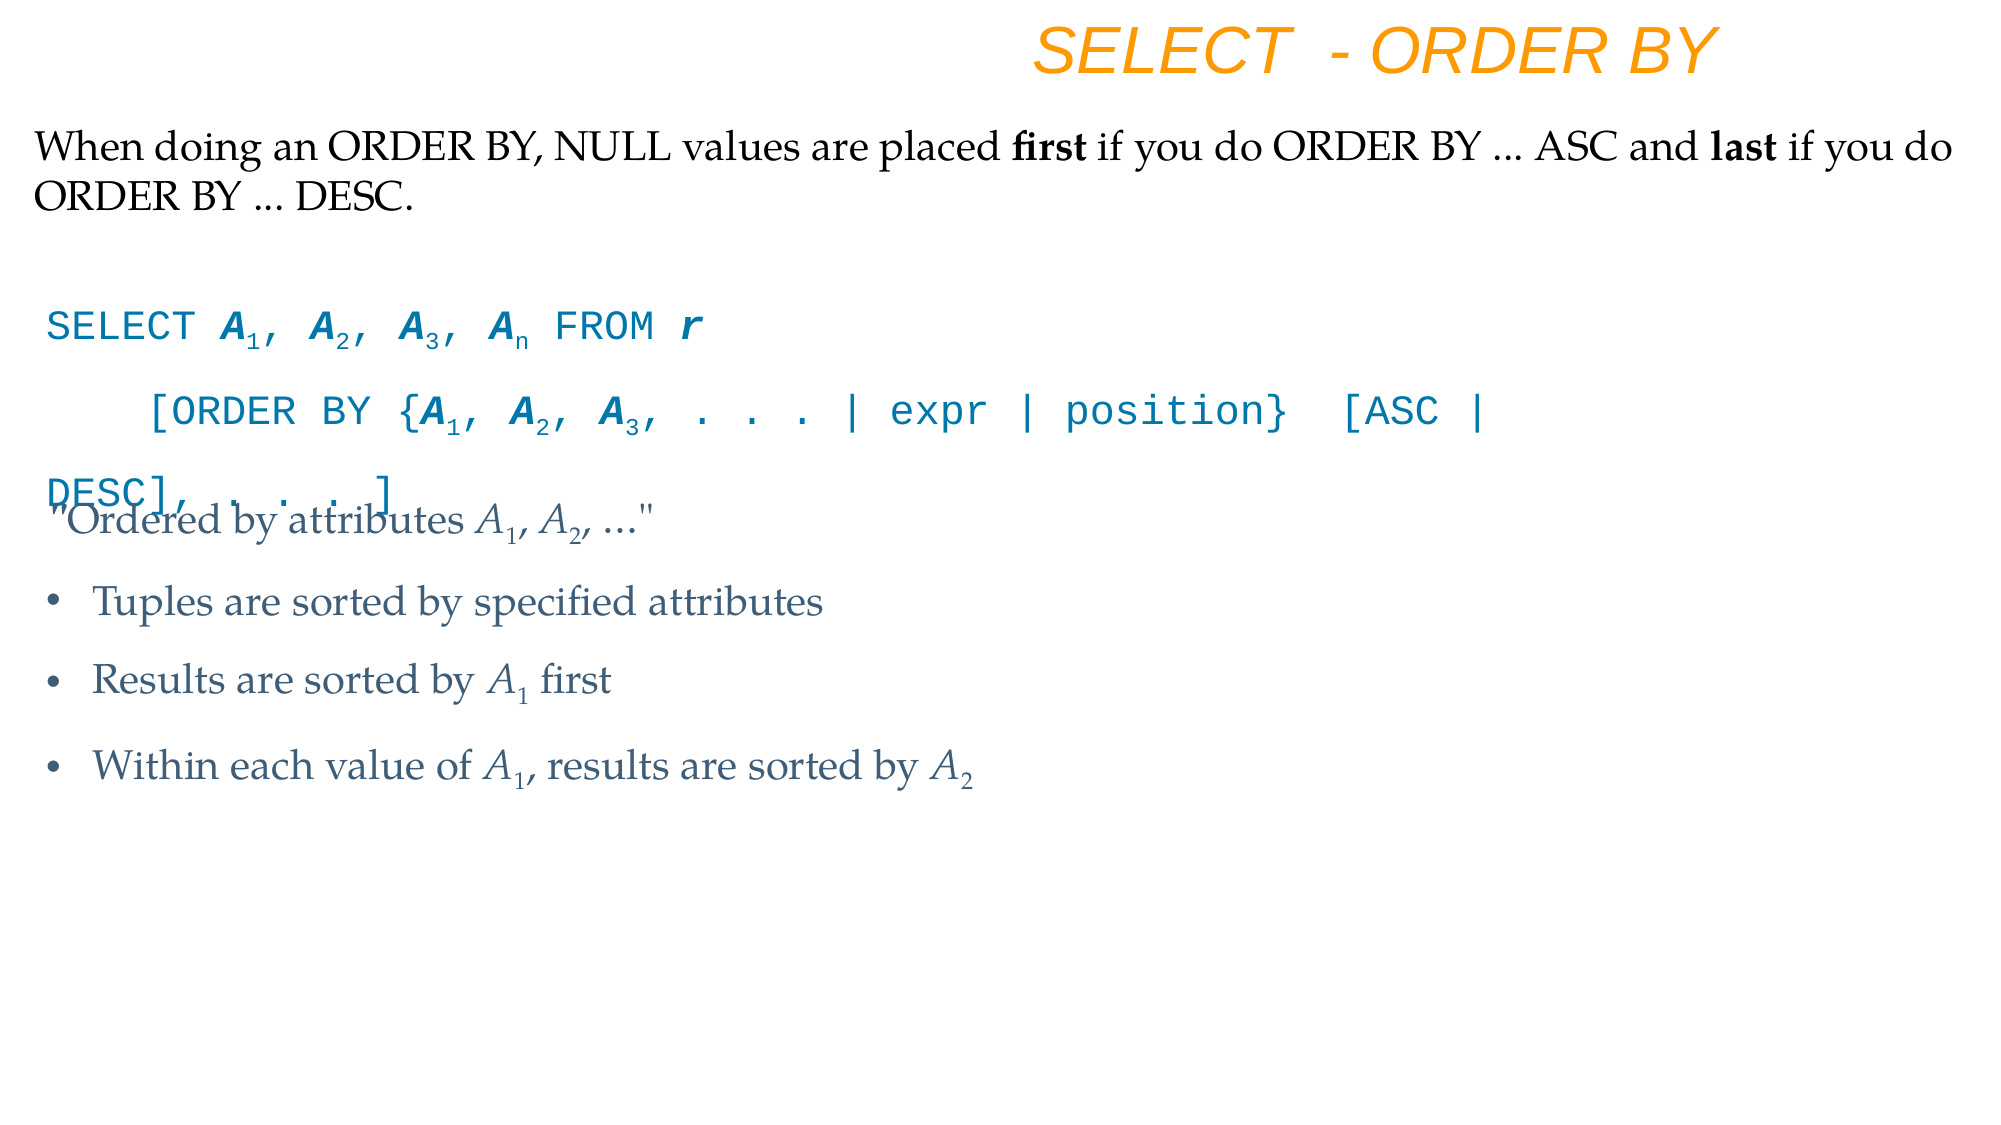

SELECT  - ORDER BY
When doing an ORDER BY, NULL values are placed first if you do ORDER BY ... ASC and last if you do ORDER BY ... DESC.
SELECT A1, A2, A3, An FROM r
    [ORDER BY {A1, A2, A3, . . . | expr | position}  [ASC | DESC], . . . ]
"Ordered by attributes A1, A2, …"
Tuples are sorted by specified attributes
Results are sorted by A1 first
Within each value of A1, results are sorted by A2